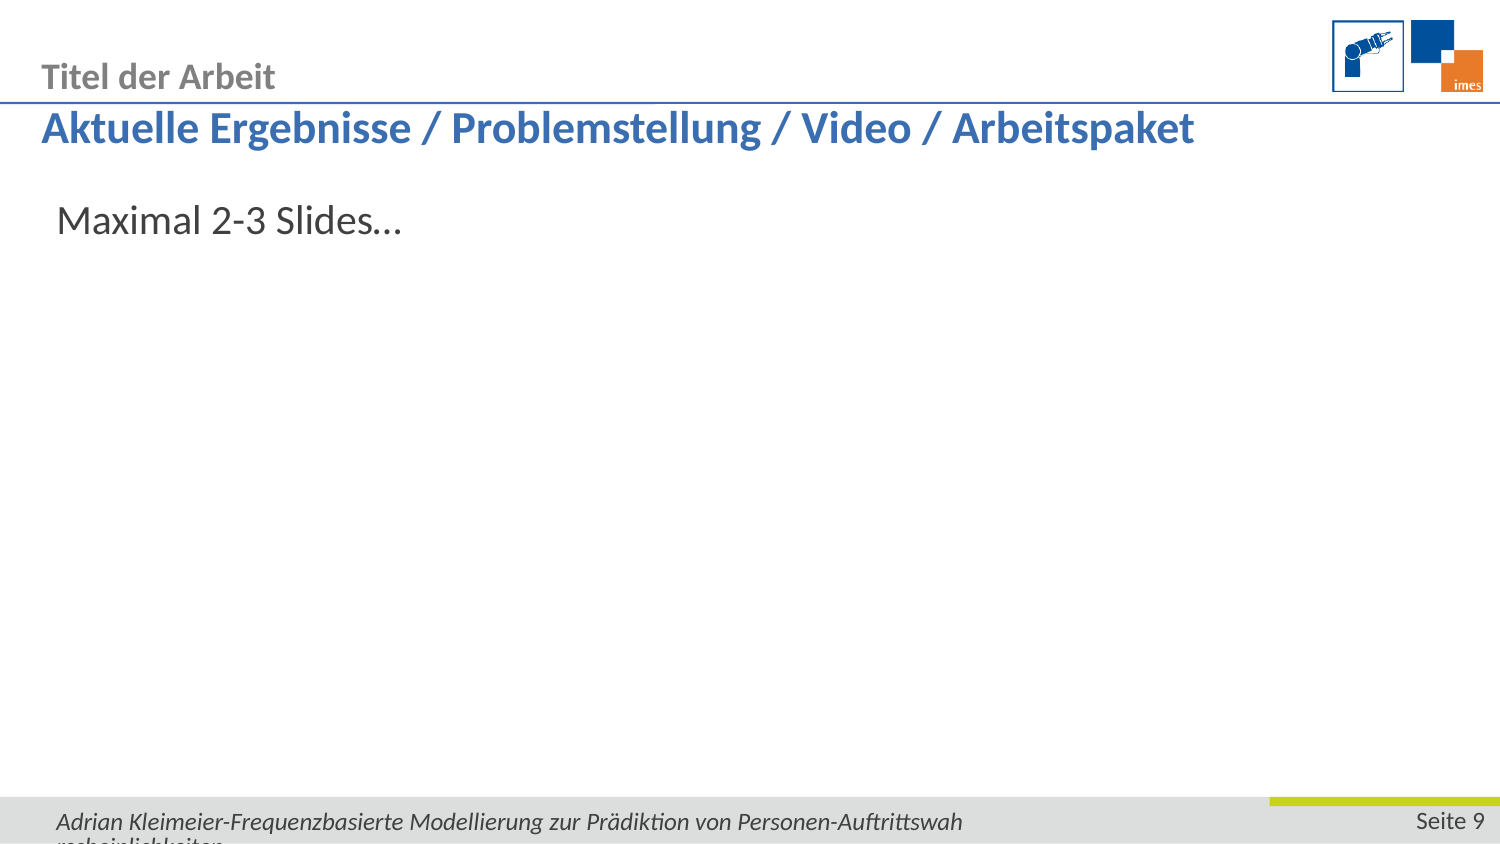

Titel der Arbeit
# Aktuelle Ergebnisse / Problemstellung / Video / Arbeitspaket
Maximal 2-3 Slides…

Adrian Kleimeier-Frequenzbasierte Modellierung zur Prädiktion von Personen-Auftrittswahrscheinlichkeiten